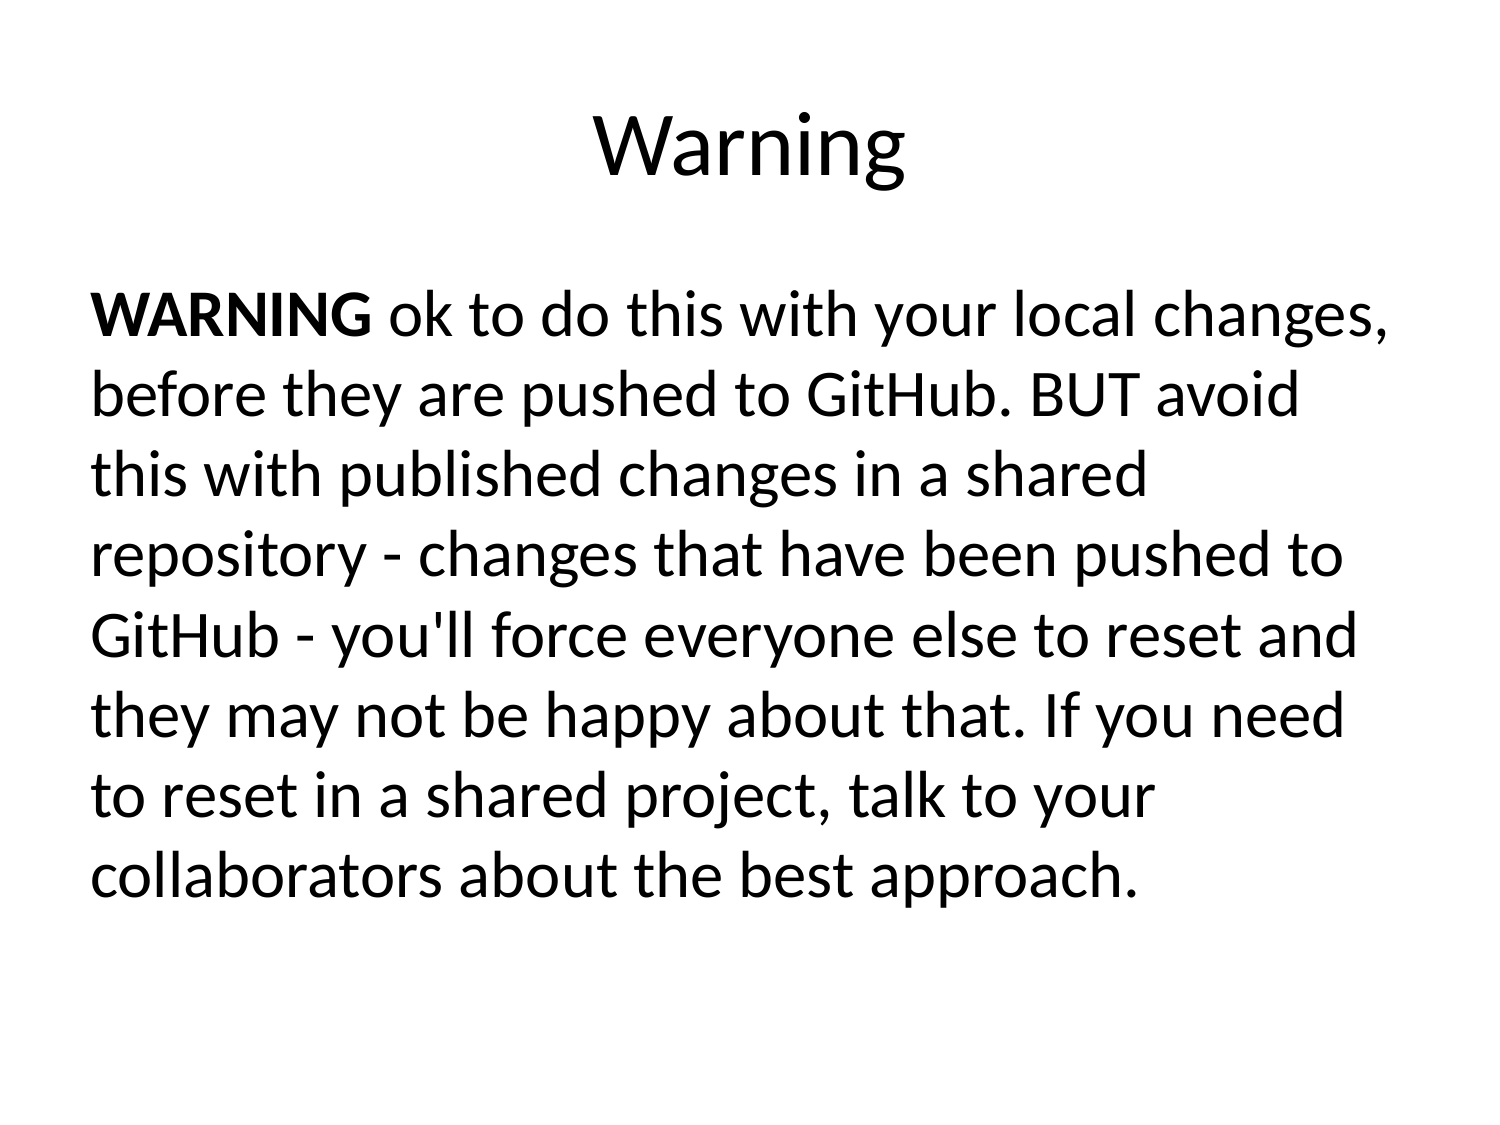

# Warning
WARNING ok to do this with your local changes, before they are pushed to GitHub. BUT avoid this with published changes in a shared repository - changes that have been pushed to GitHub - you'll force everyone else to reset and they may not be happy about that. If you need to reset in a shared project, talk to your collaborators about the best approach.